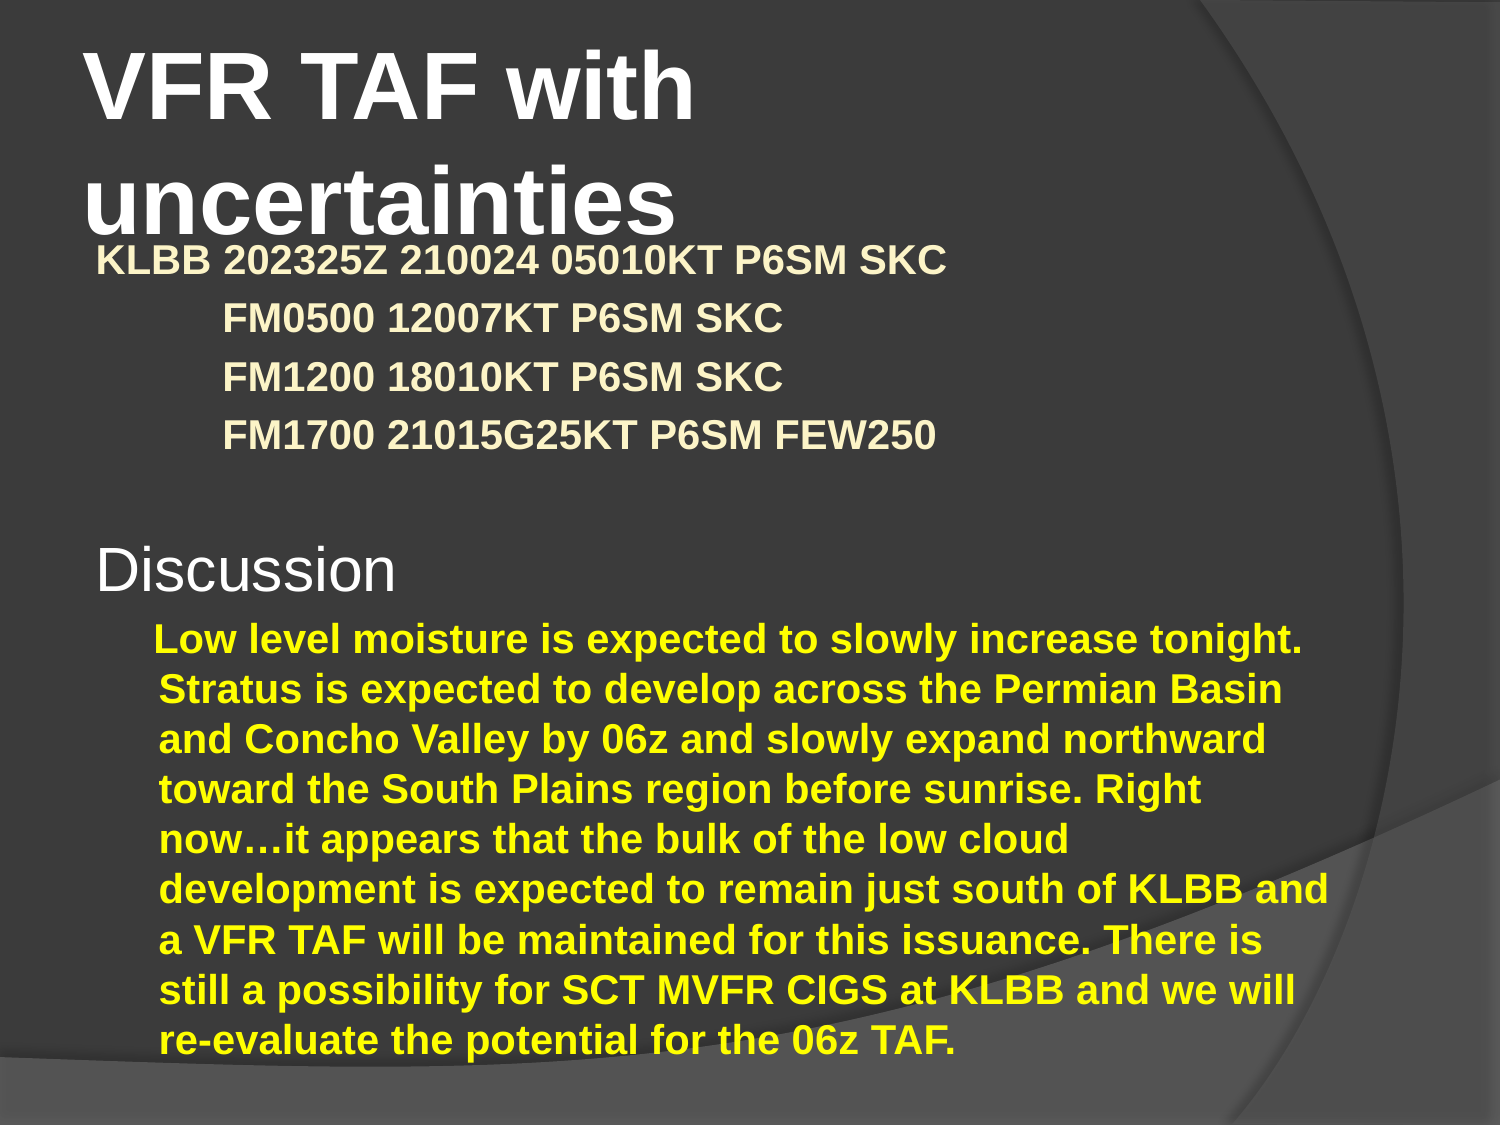

# VFR TAF with uncertainties
KLBB 202325Z 210024 05010KT P6SM SKC
           FM0500 12007KT P6SM SKC
           FM1200 18010KT P6SM SKC
           FM1700 21015G25KT P6SM FEW250

Discussion
     Low level moisture is expected to slowly increase tonight.  Stratus is expected to develop across the Permian Basin and Concho Valley by 06z and slowly expand northward toward the South Plains region before sunrise. Right now…it appears that the bulk of the low cloud development is expected to remain just south of KLBB and a VFR TAF will be maintained for this issuance. There is still a possibility for SCT MVFR CIGS at KLBB and we will re-evaluate the potential for the 06z TAF.